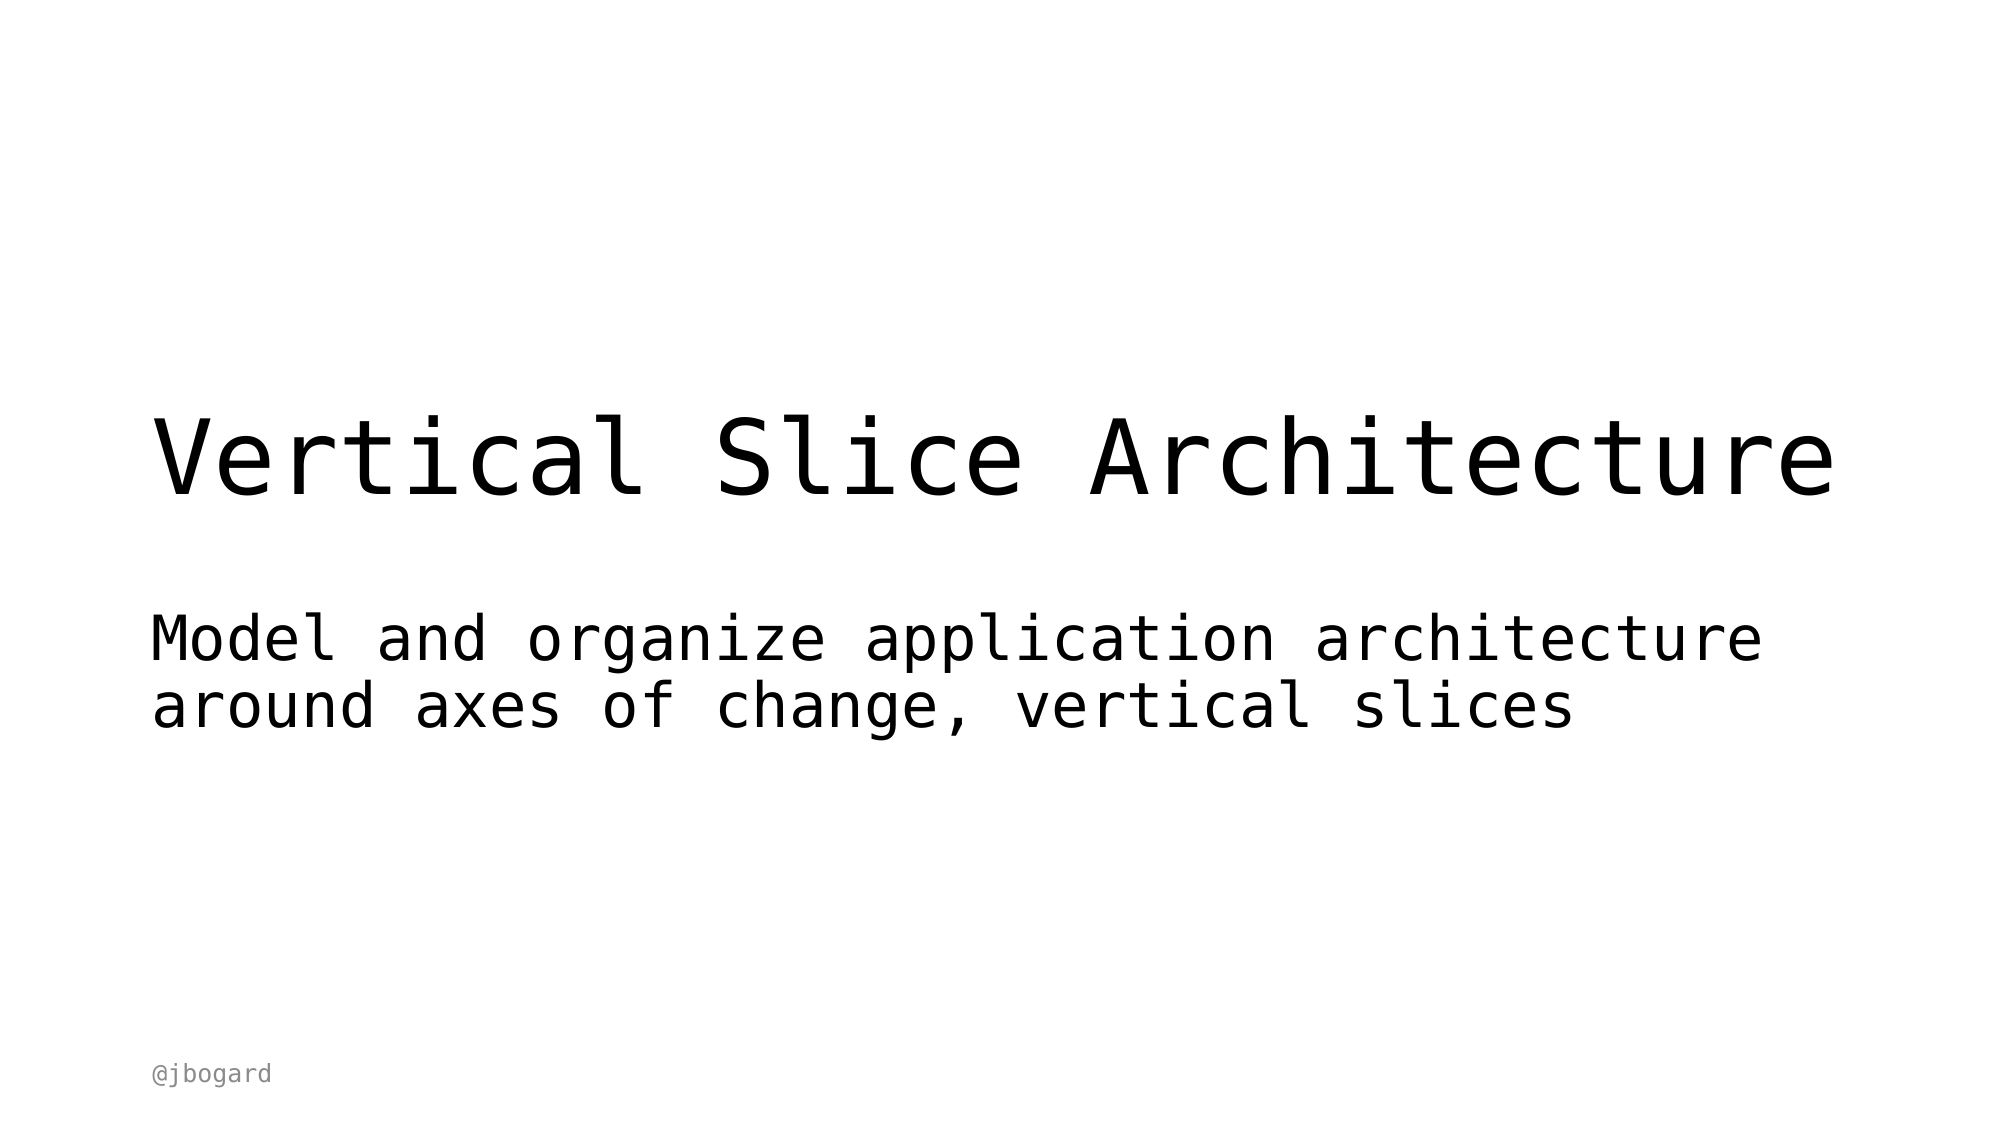

# Vertical Slice Architecture Model and organize application architecture around axes of change, vertical slices

@jbogard